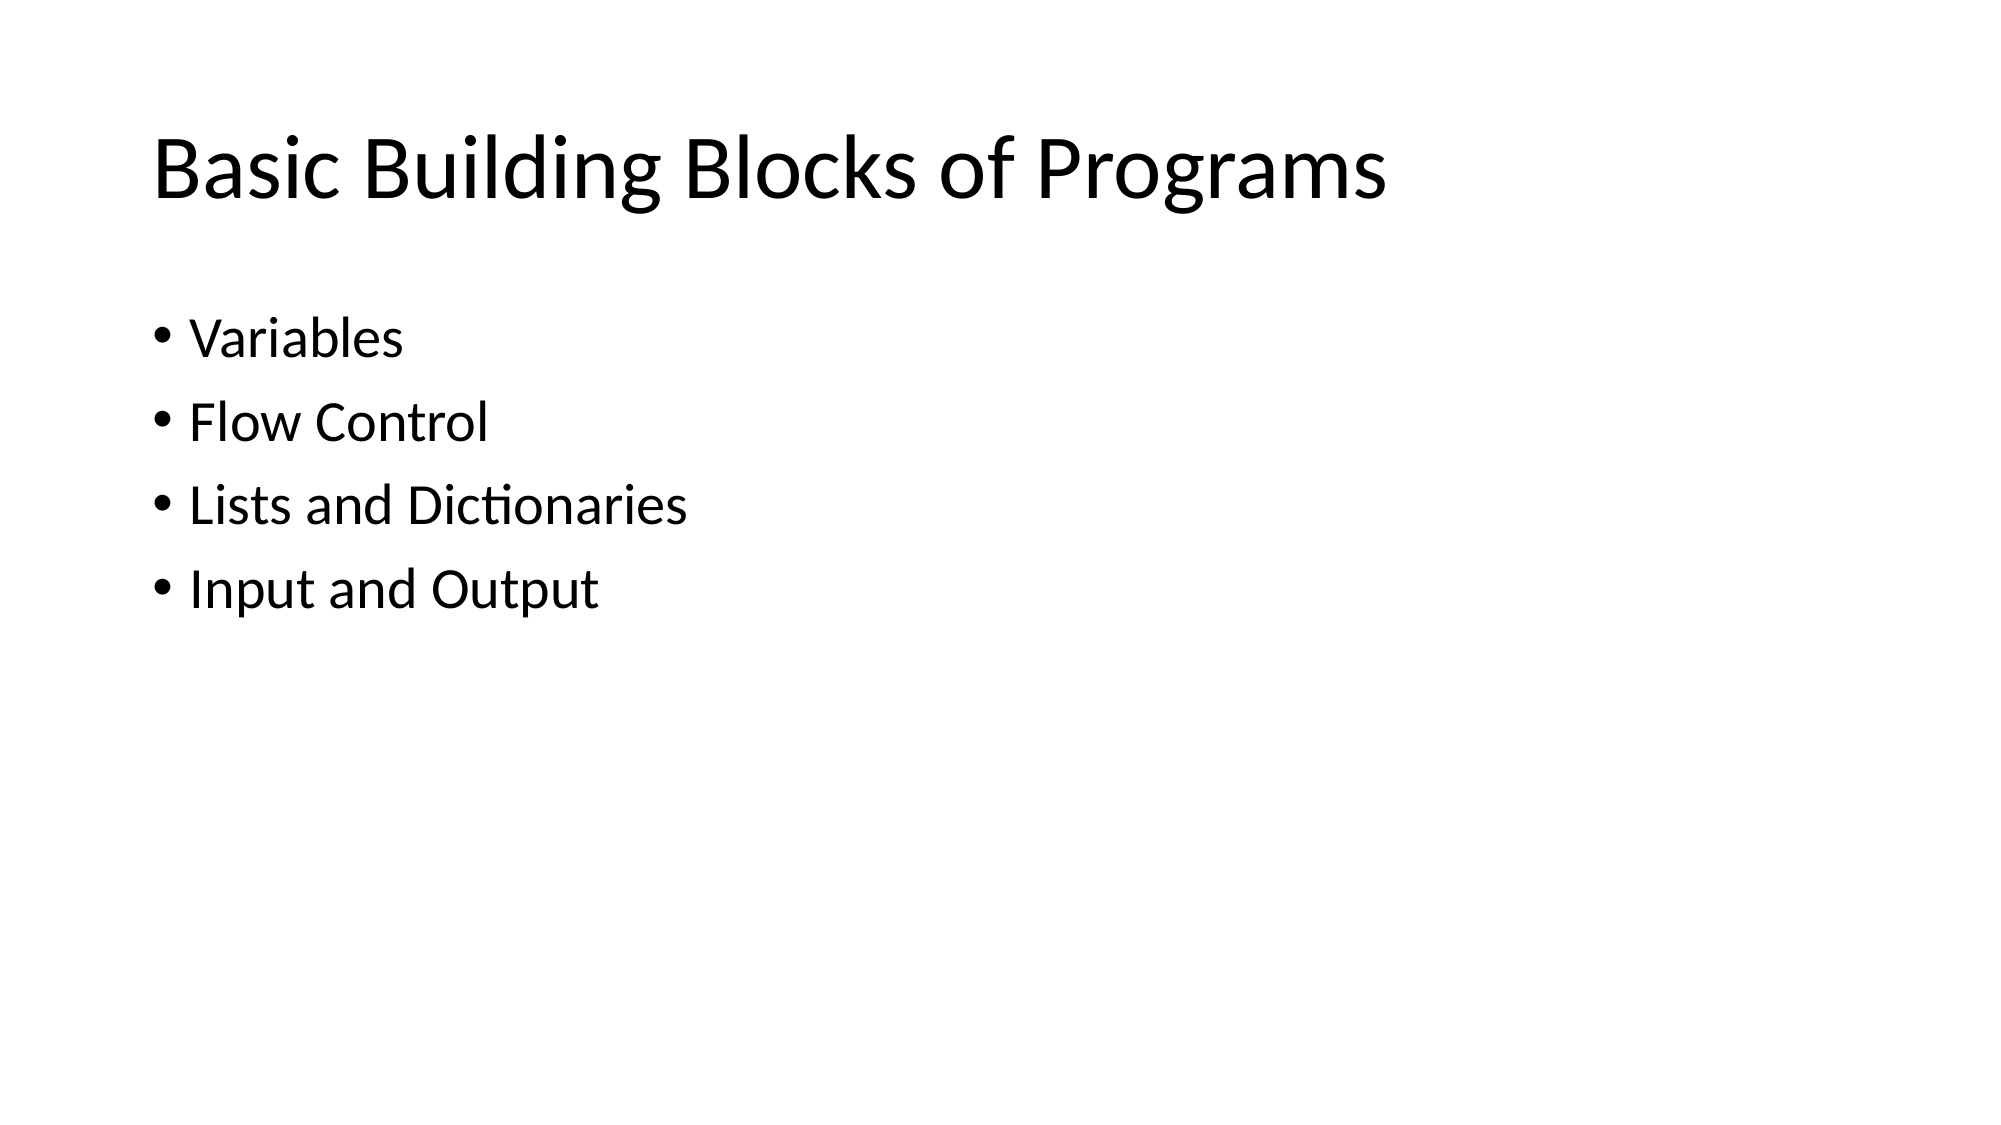

# Basic Building Blocks of Programs
Variables
Flow Control
Lists and Dictionaries
Input and Output